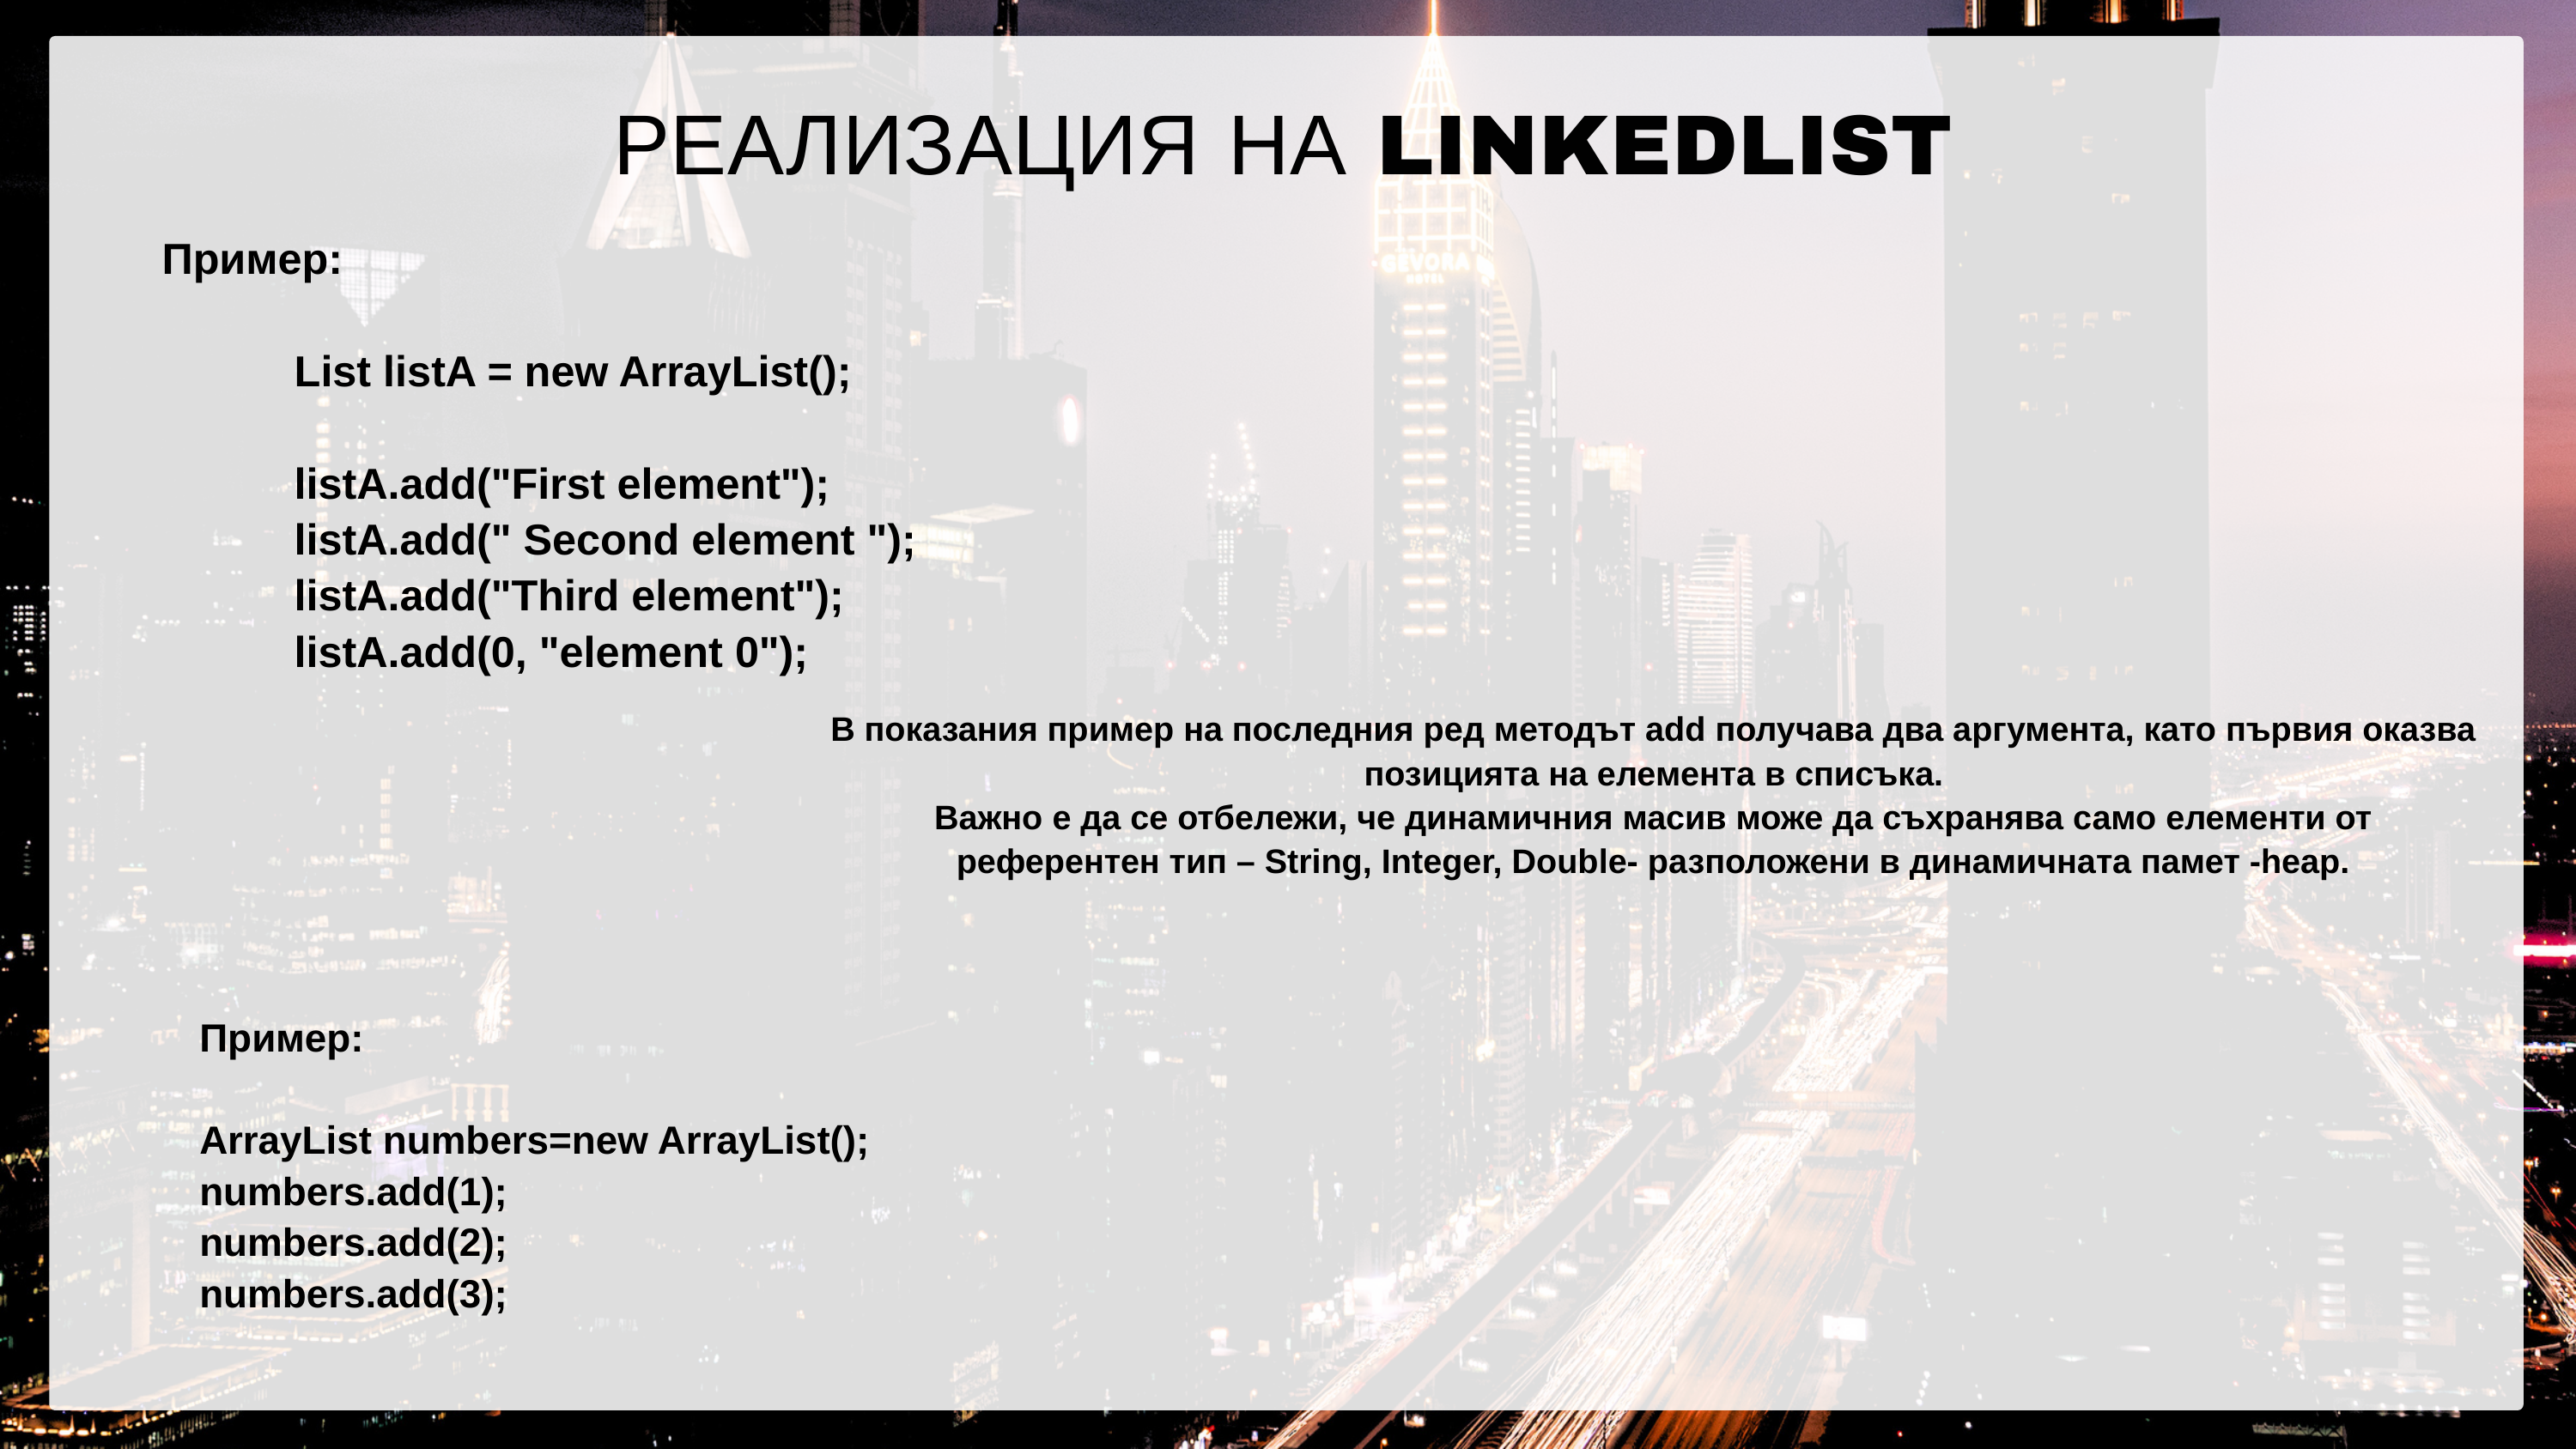

РЕАЛИЗАЦИЯ НА LINKEDLIST
Пример:

           List listA = new ArrayList();

           listA.add("First element");
           listA.add(" Second element ");
           listA.add("Third element");
           listA.add(0, "element 0");
В показания пример на последния ред методът add получава два аргумента, като първия оказва позицията на елемента в списъка.
Важно е да се отбележи, че динамичния масив може да съхранява само елементи от референтен тип – String, Integer, Double- разположени в динамичната памет -heap.
Пример:

ArrayList numbers=new ArrayList();
numbers.add(1);
numbers.add(2);
numbers.add(3);